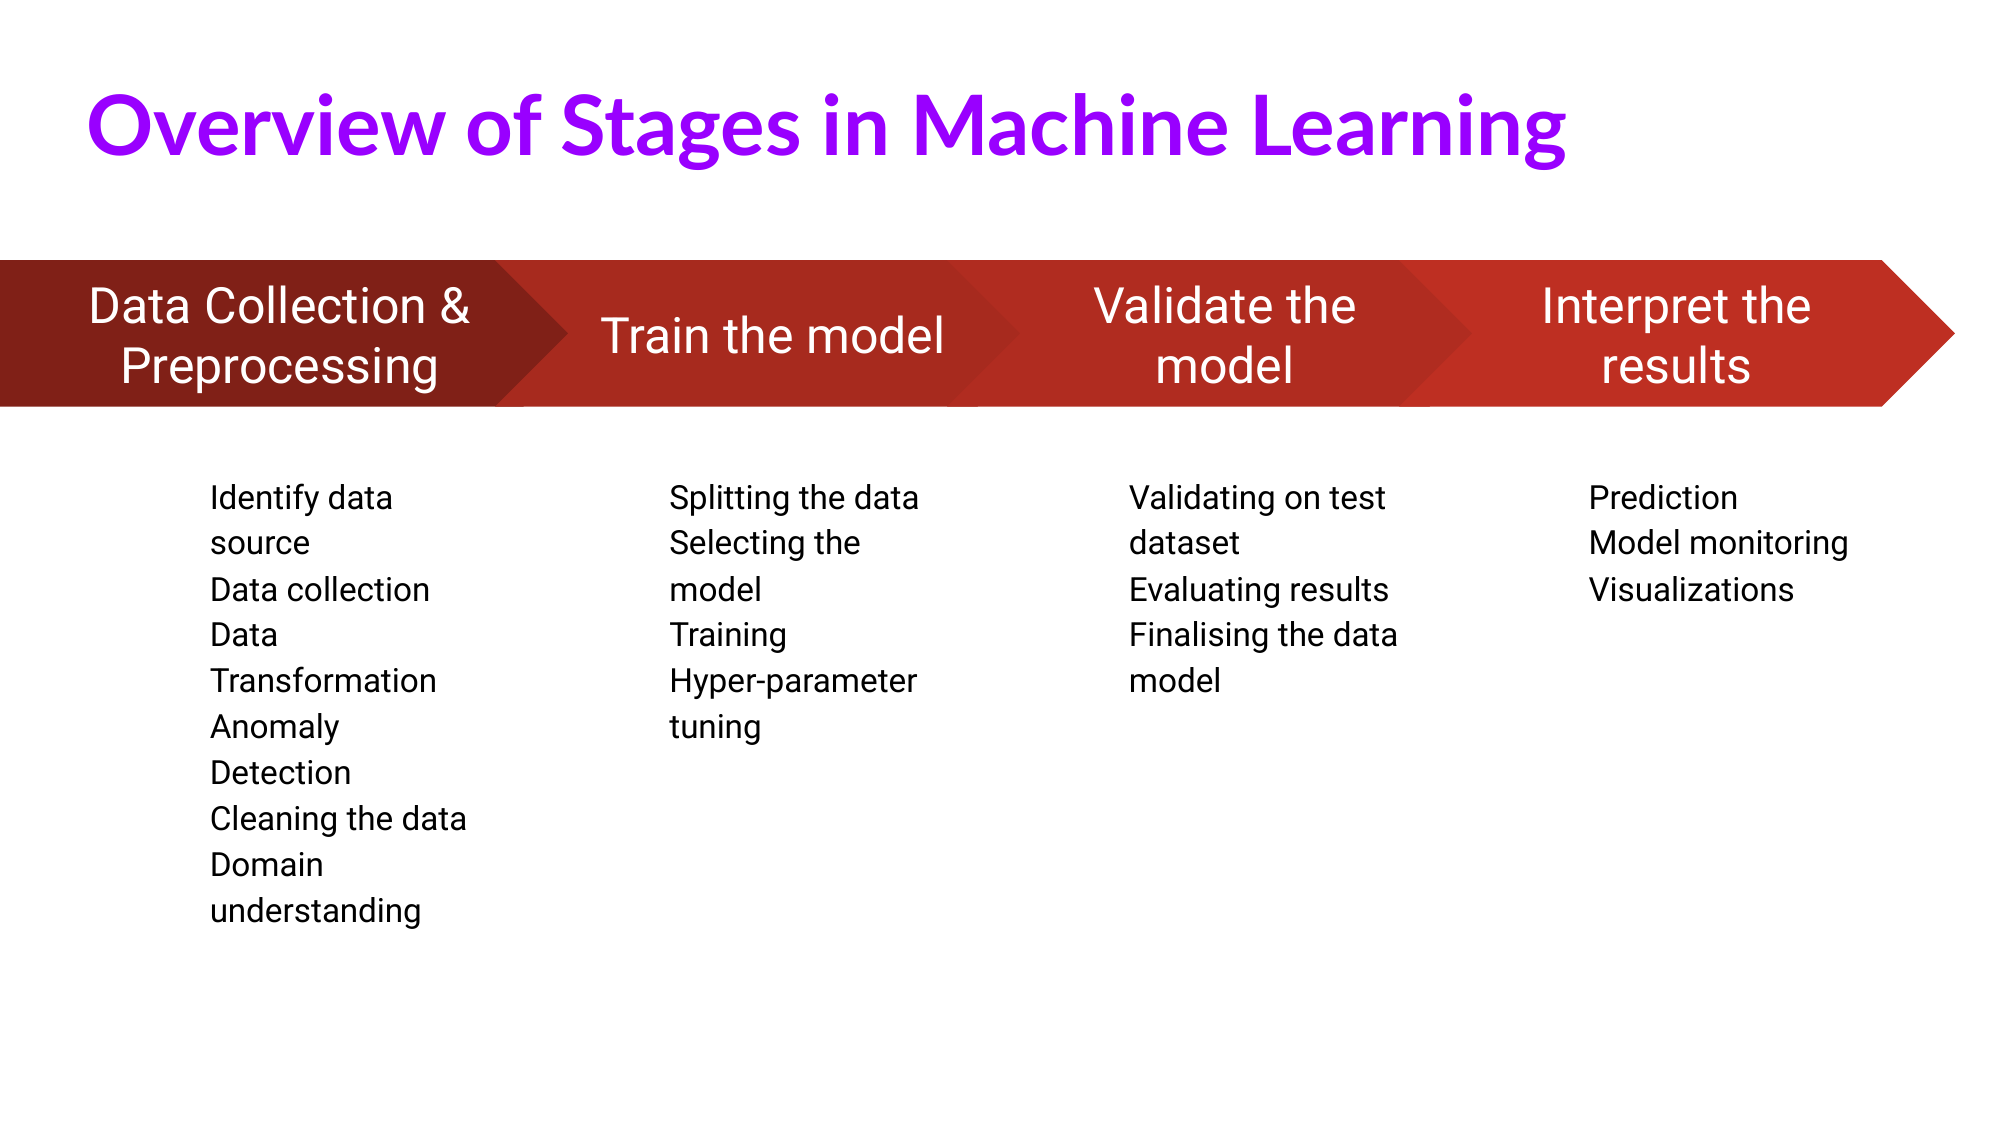

Overview of Stages in Machine Learning

Train the model
Splitting the data
Selecting the model
Training
Hyper-parameter tuning

Validate the model
Validating on test dataset
Evaluating results
Finalising the data model
Interpret the results
Prediction
Model monitoring
Visualizations
Data Collection & Preprocessing
Identify data source
Data collection
Data Transformation
Anomaly Detection
Cleaning the data
Domain understanding